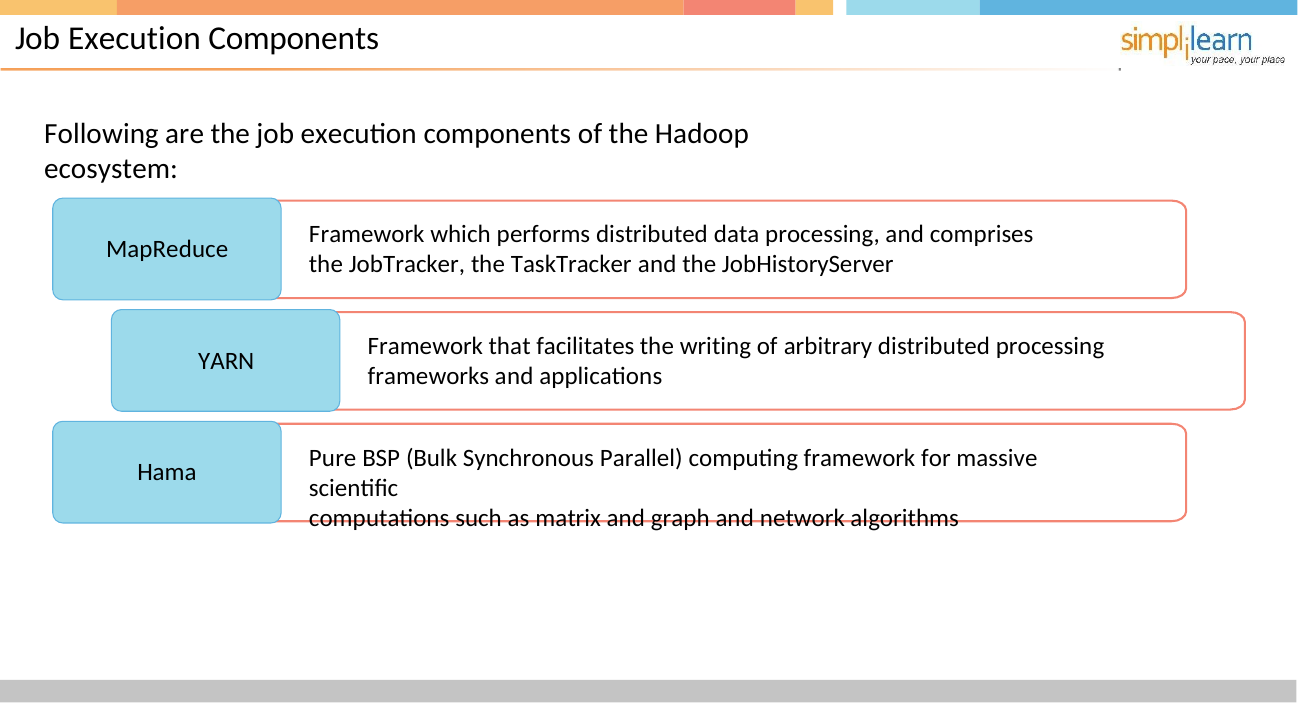

# Job Execution Components

Following are the job execution components of the Hadoop ecosystem:

Framework which performs distributed data processing, and comprises the JobTracker, the TaskTracker and the JobHistoryServer
MapReduce

Framework that facilitates the writing of arbitrary distributed processing frameworks and applications
YARN

Pure BSP (Bulk Synchronous Parallel) computing framework for massive scientific
computations such as matrix and graph and network algorithms
Hama